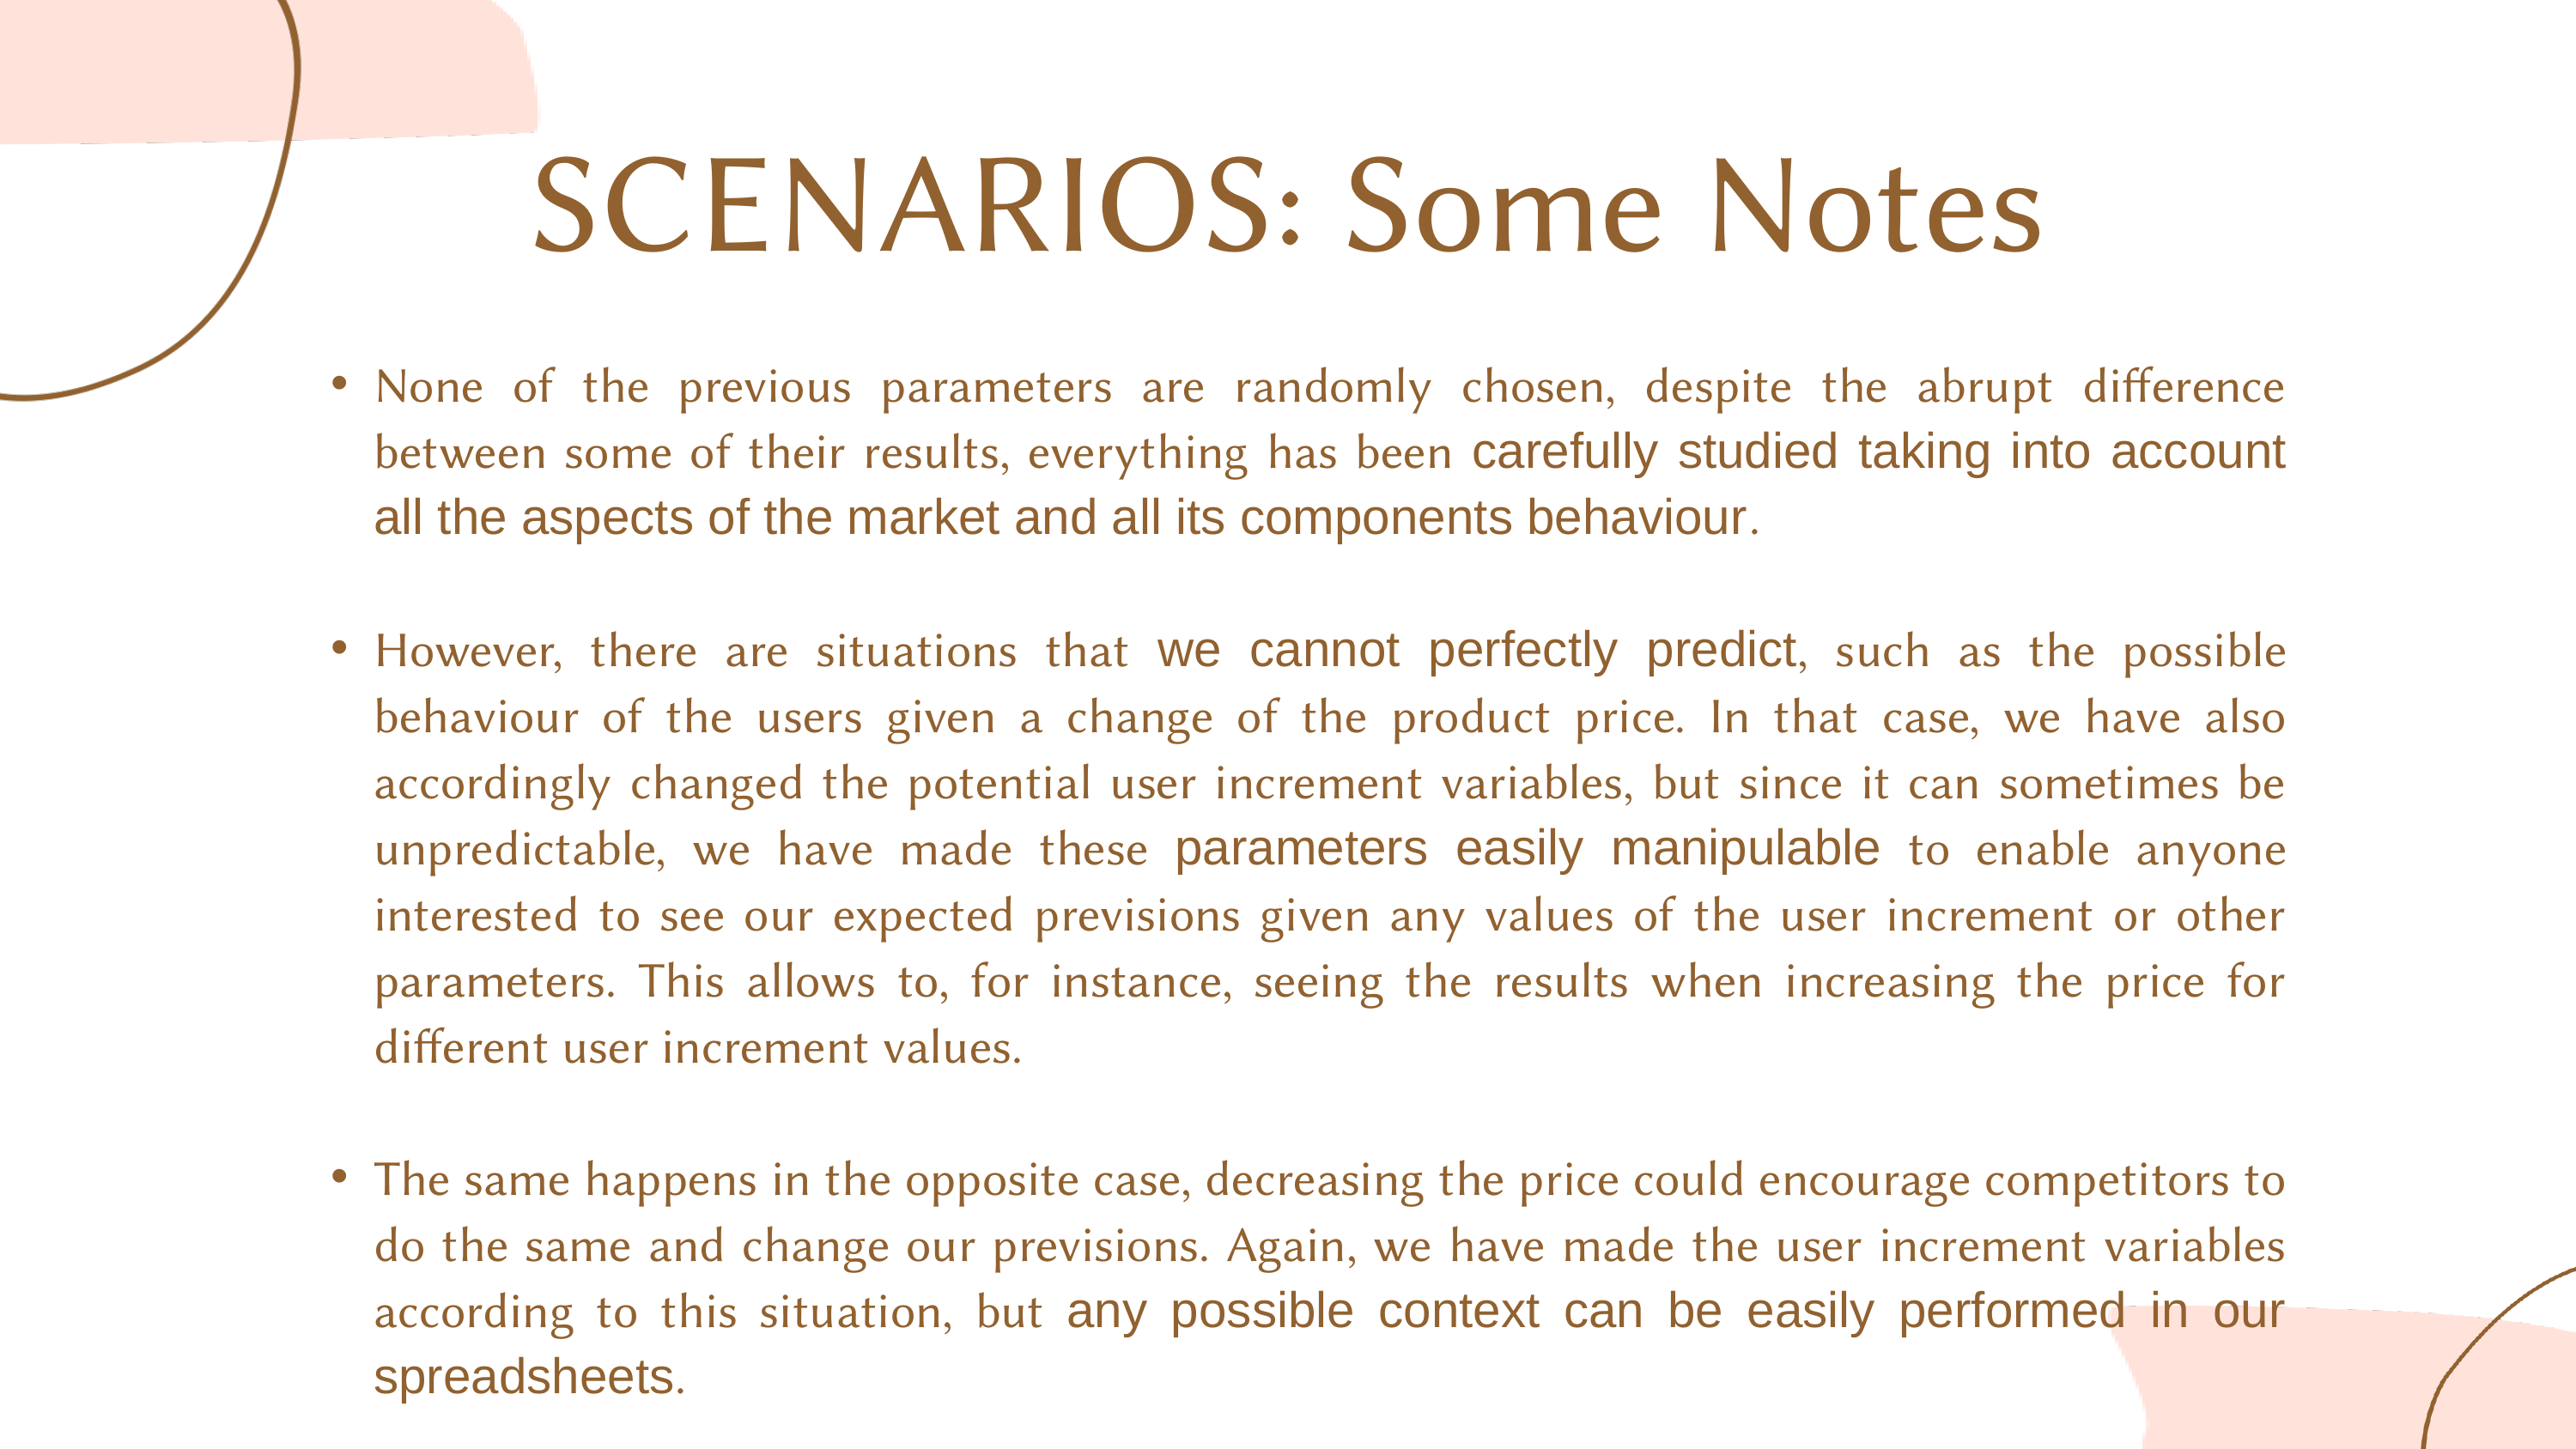

SCENARIOS: Some Notes
None of the previous parameters are randomly chosen, despite the abrupt difference between some of their results, everything has been carefully studied taking into account all the aspects of the market and all its components behaviour.

However, there are situations that we cannot perfectly predict, such as the possible behaviour of the users given a change of the product price. In that case, we have also accordingly changed the potential user increment variables, but since it can sometimes be unpredictable, we have made these parameters easily manipulable to enable anyone interested to see our expected previsions given any values of the user increment or other parameters. This allows to, for instance, seeing the results when increasing the price for different user increment values.

The same happens in the opposite case, decreasing the price could encourage competitors to do the same and change our previsions. Again, we have made the user increment variables according to this situation, but any possible context can be easily performed in our spreadsheets.